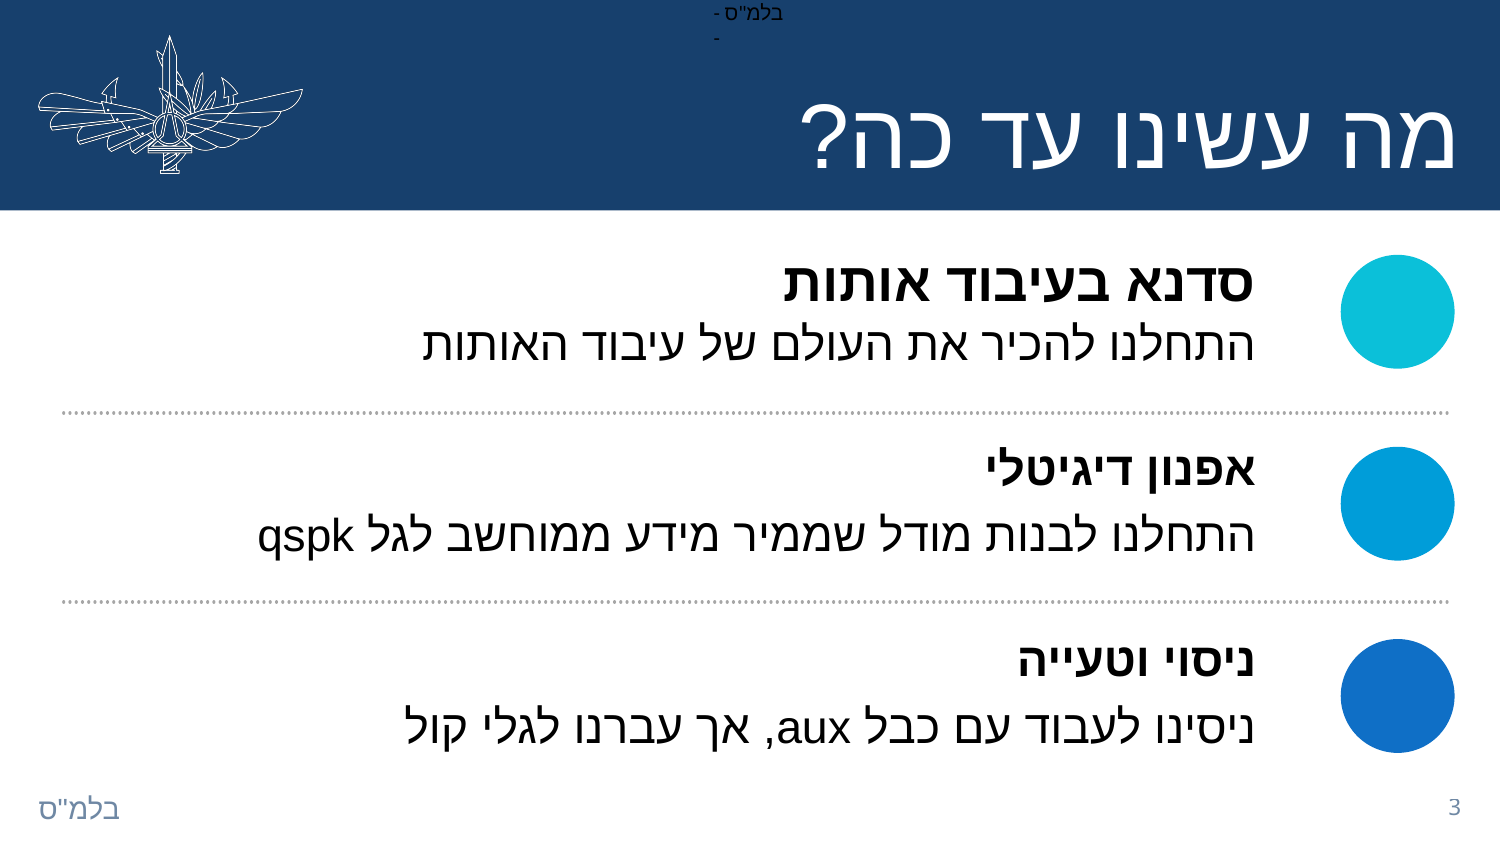

# מה עשינו עד כה?
סדנא בעיבוד אותות
התחלנו להכיר את העולם של עיבוד האותות
אפנון דיגיטלי
התחלנו לבנות מודל שממיר מידע ממוחשב לגל qspk
ניסוי וטעייה
ניסינו לעבוד עם כבל aux, אך עברנו לגלי קול

בלמ"ס
3